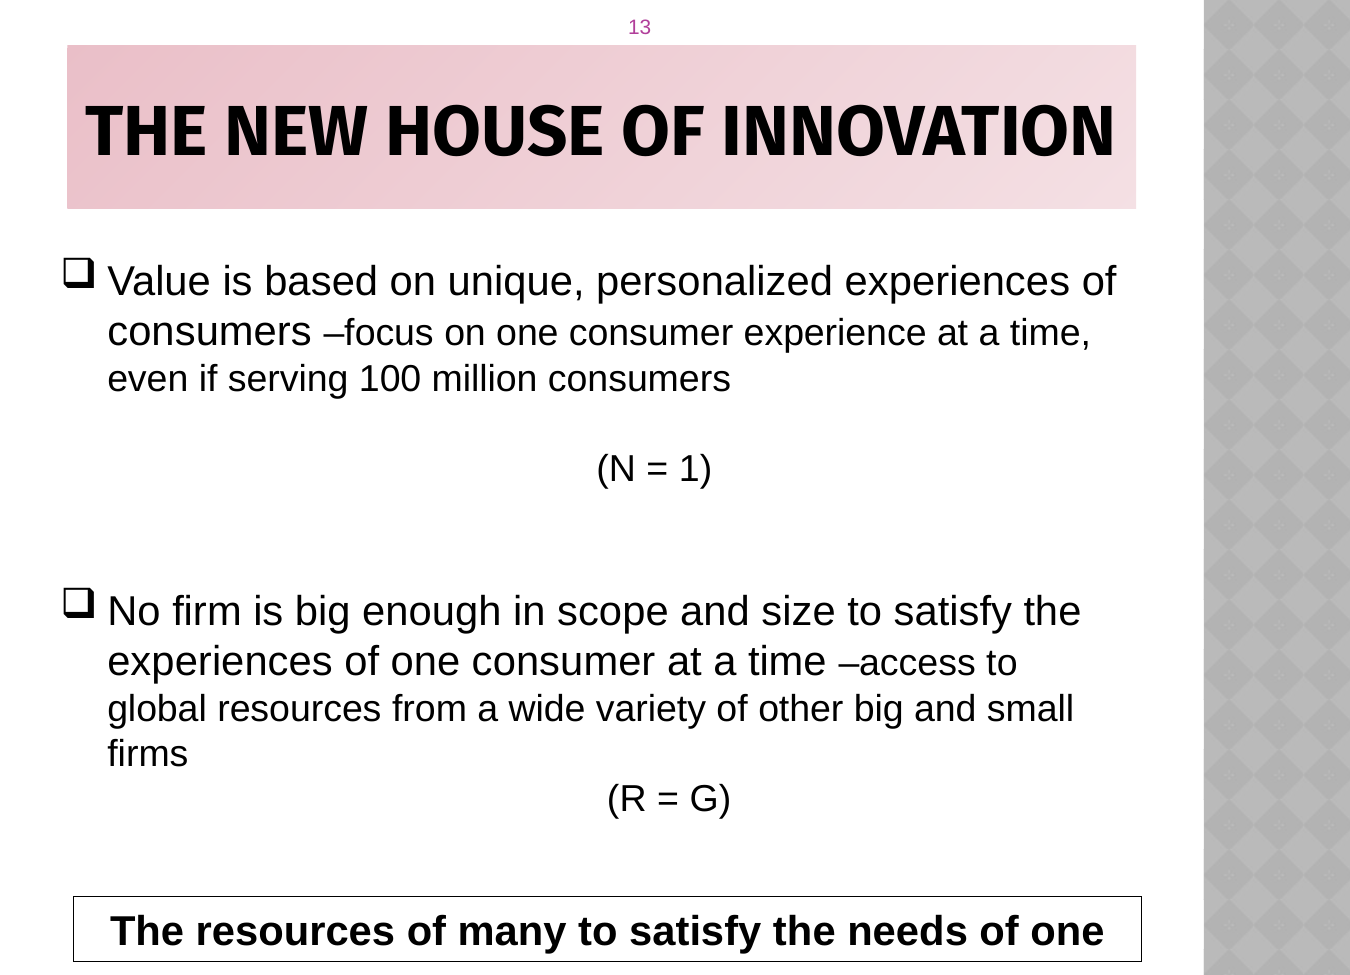

13
# The new house of innovation
Value is based on unique, personalized experiences of consumers –focus on one consumer experience at a time, even if serving 100 million consumers

	   (N = 1)

No firm is big enough in scope and size to satisfy the experiences of one consumer at a time –access to global resources from a wide variety of other big and small firms
	(R = G)
The resources of many to satisfy the needs of one